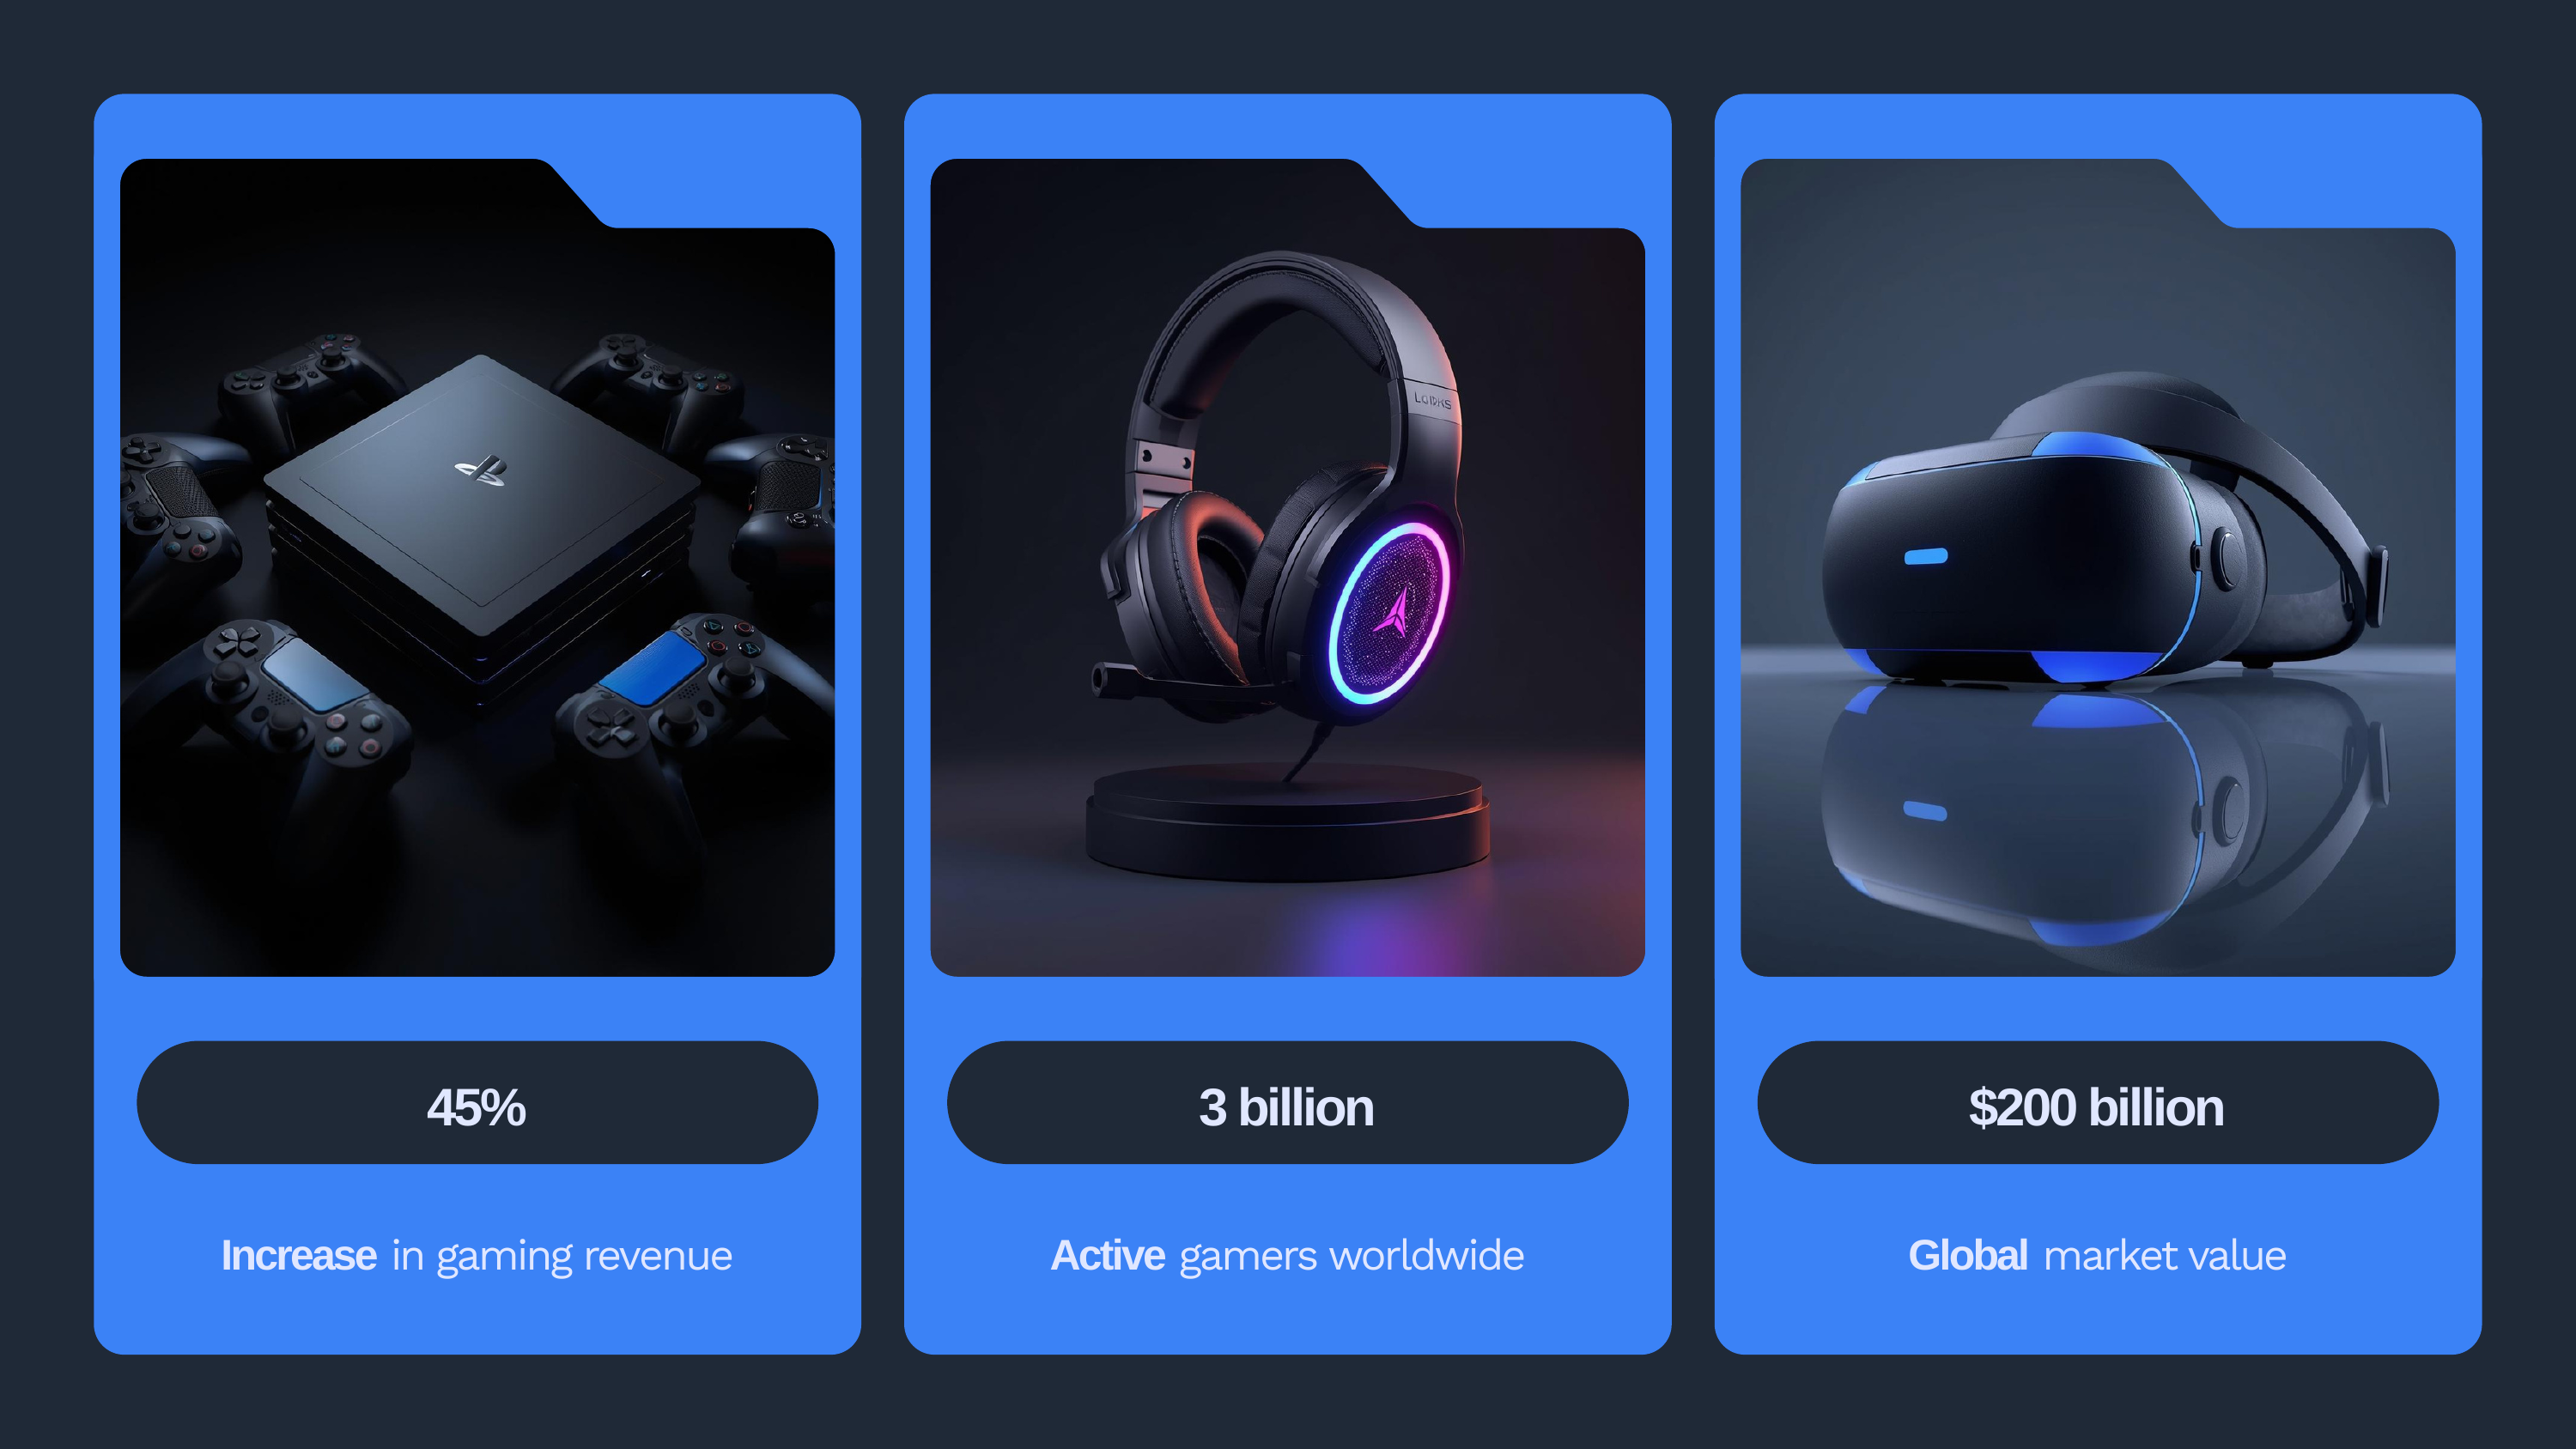

45%
3 billion
$200 billion
Increase in gaming revenue
Active gamers worldwide
Global market value